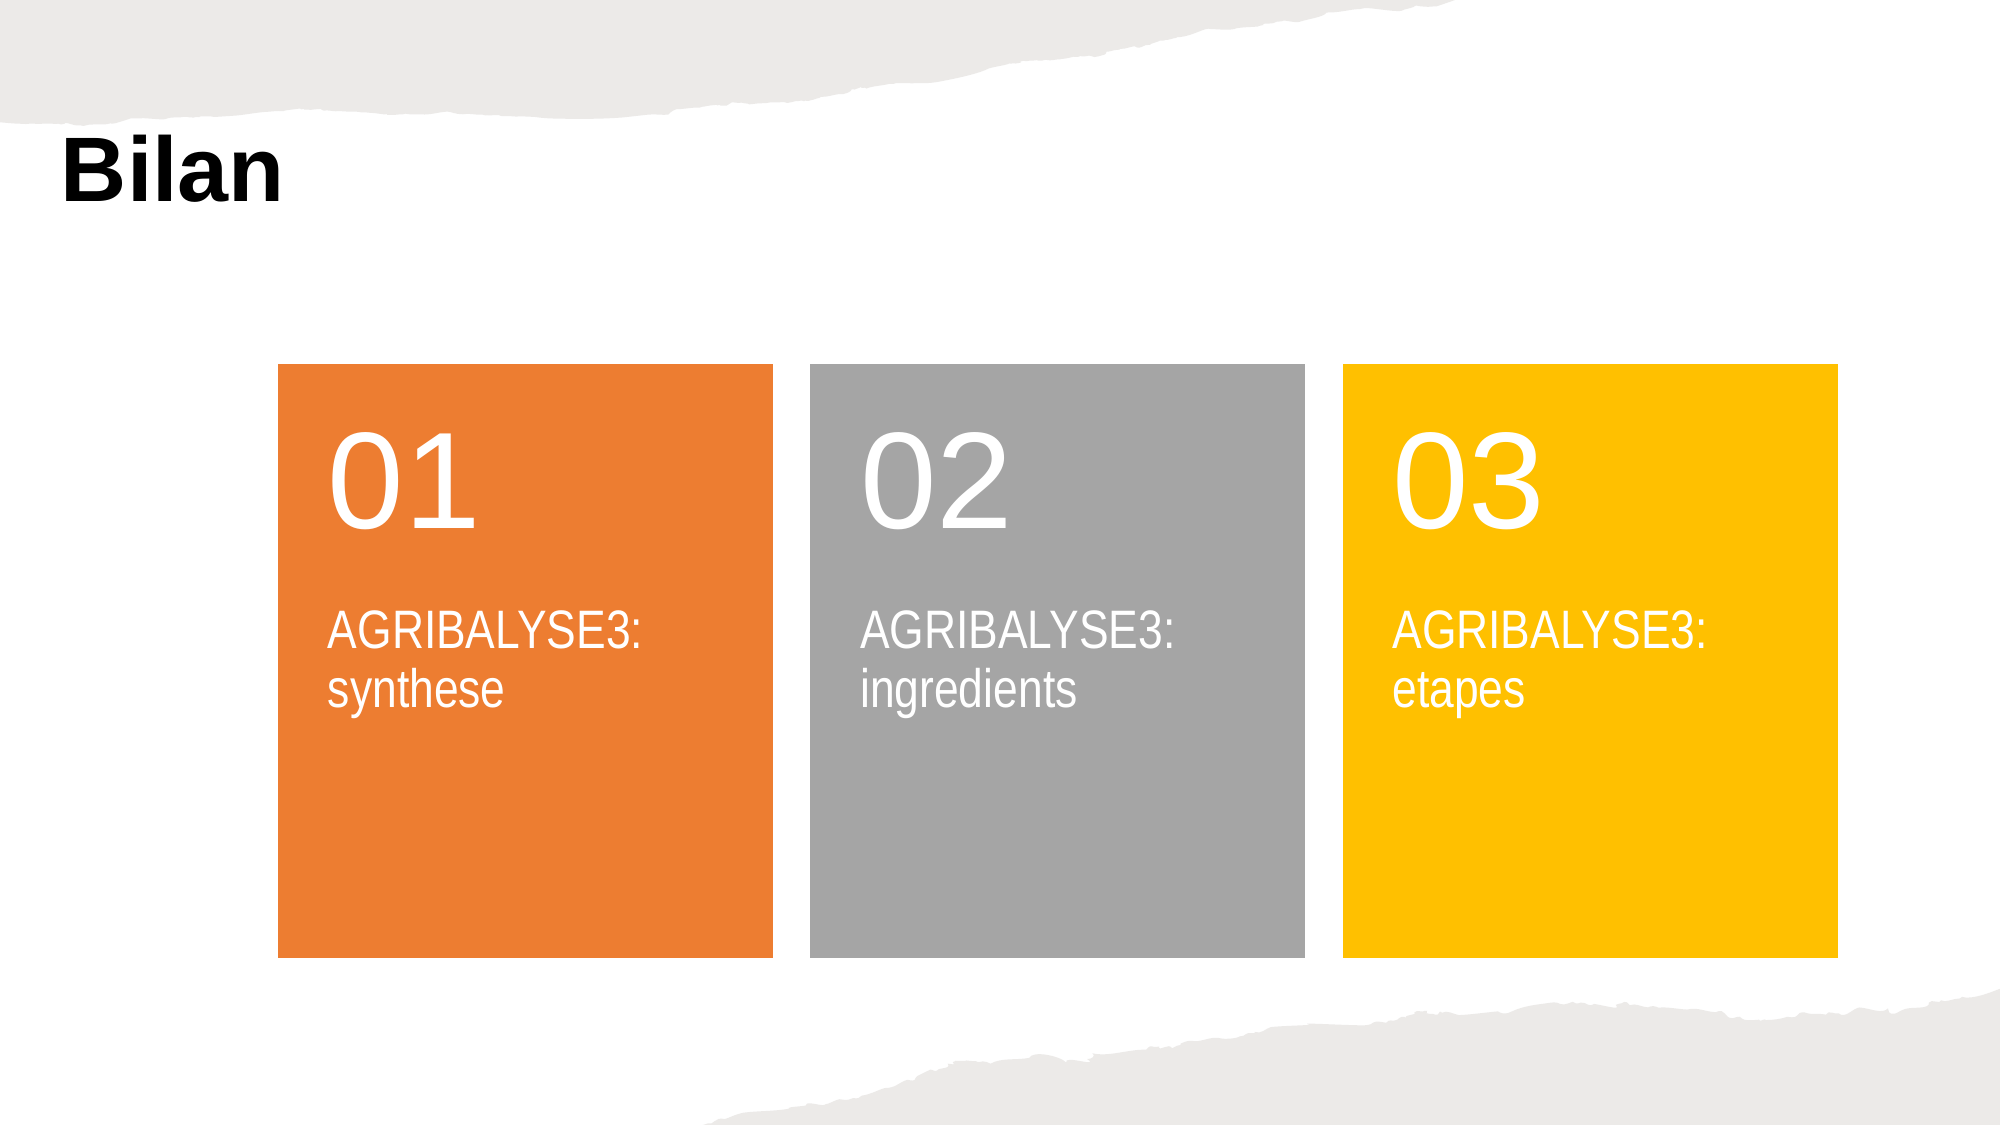

# Bilan
AGRIBALYSE3:
synthese
01
AGRIBALYSE3:
ingredients
02
AGRIBALYSE3:
etapes
03